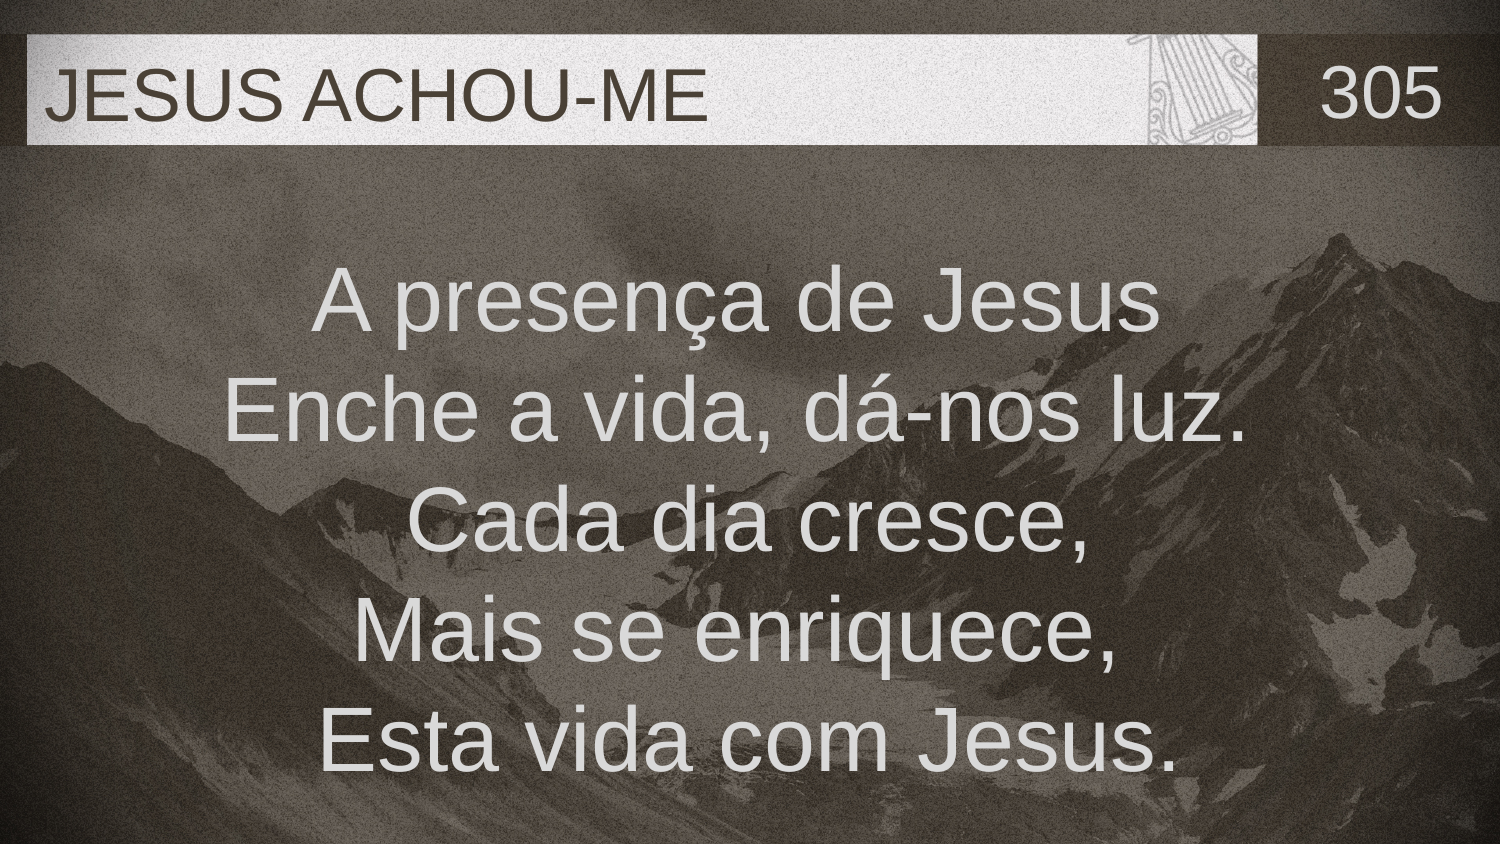

# JESUS ACHOU-ME
305
A presença de Jesus
Enche a vida, dá-nos luz.
Cada dia cresce,
Mais se enriquece,
Esta vida com Jesus.